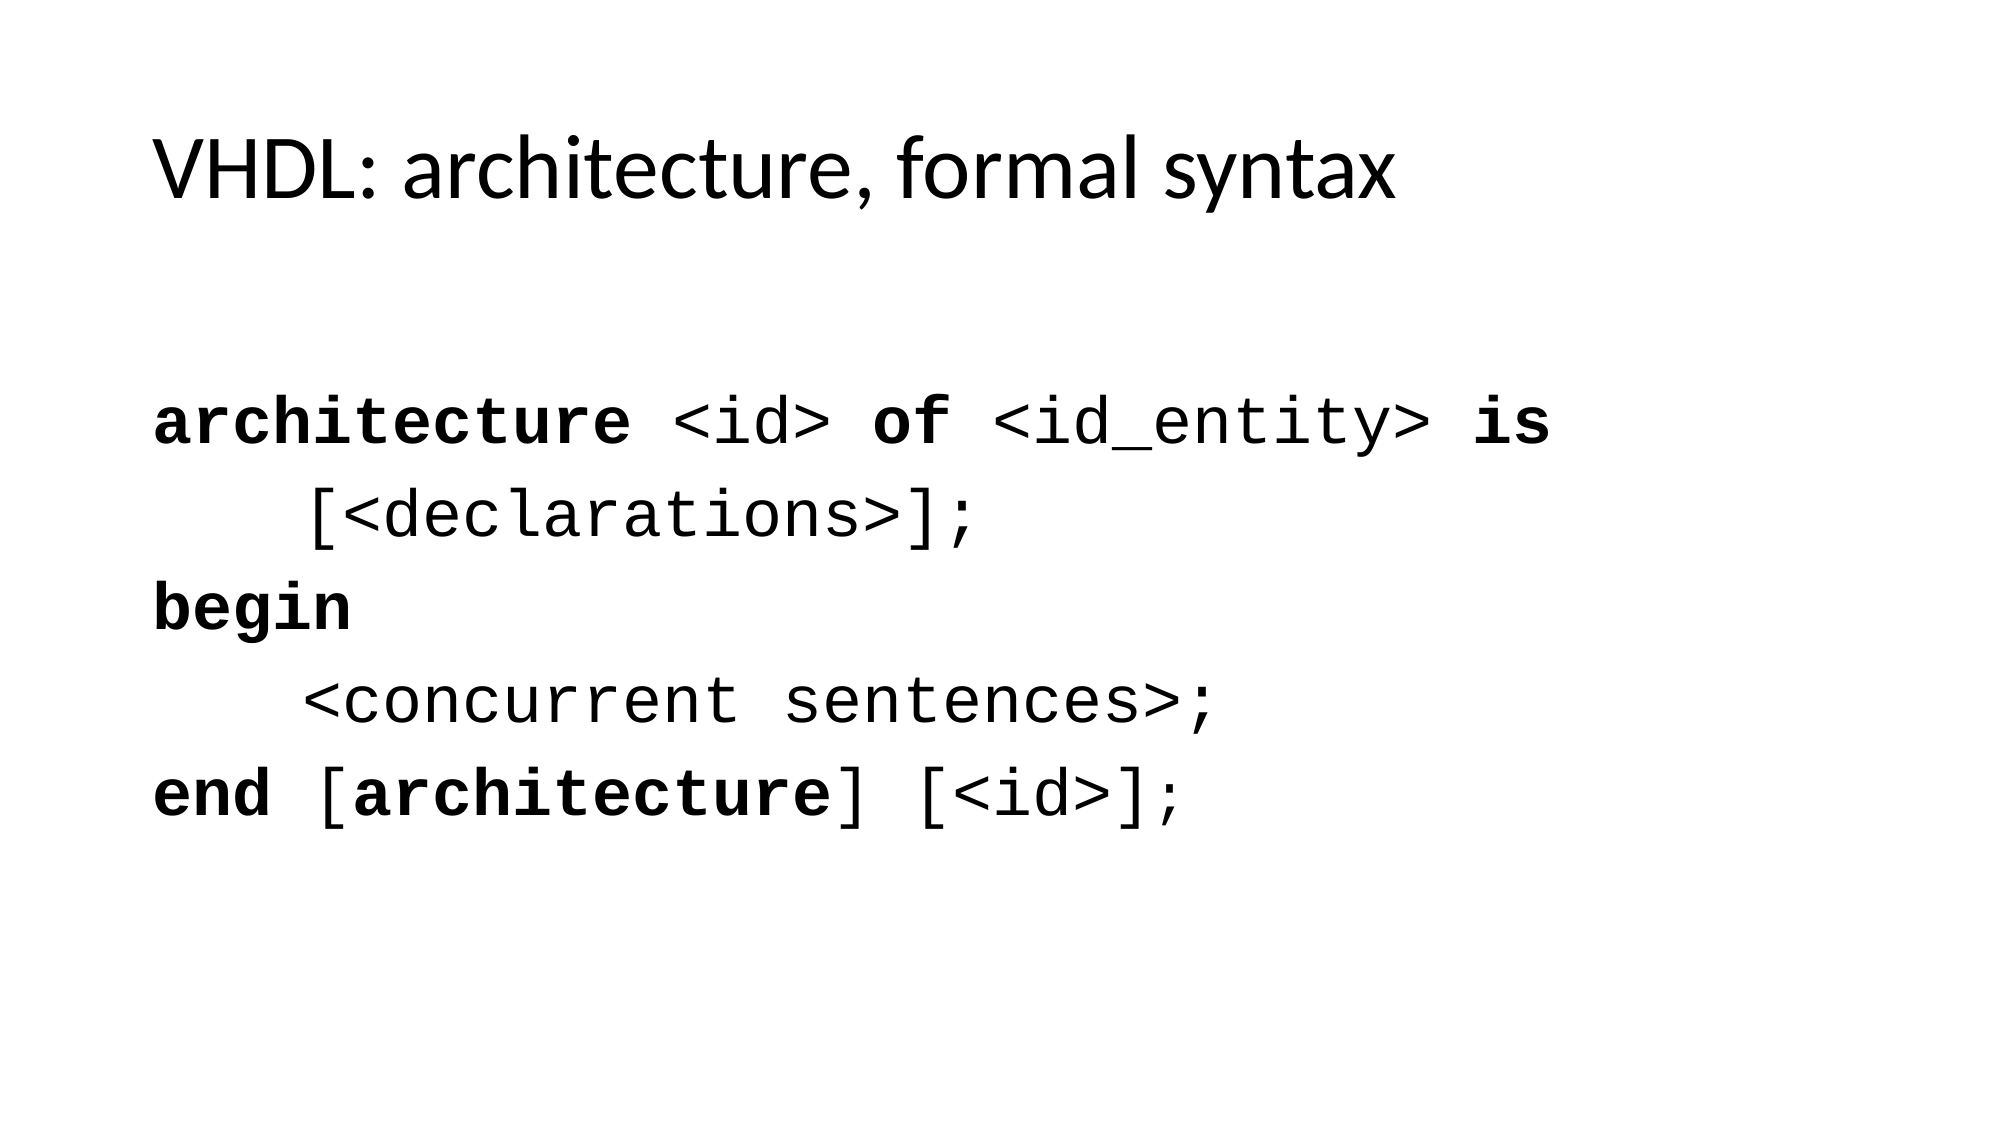

# VHDL: architecture, formal syntax

architecture <id> of <id_entity> is
	[<declarations>];
begin
	<concurrent sentences>;
end [architecture] [<id>];